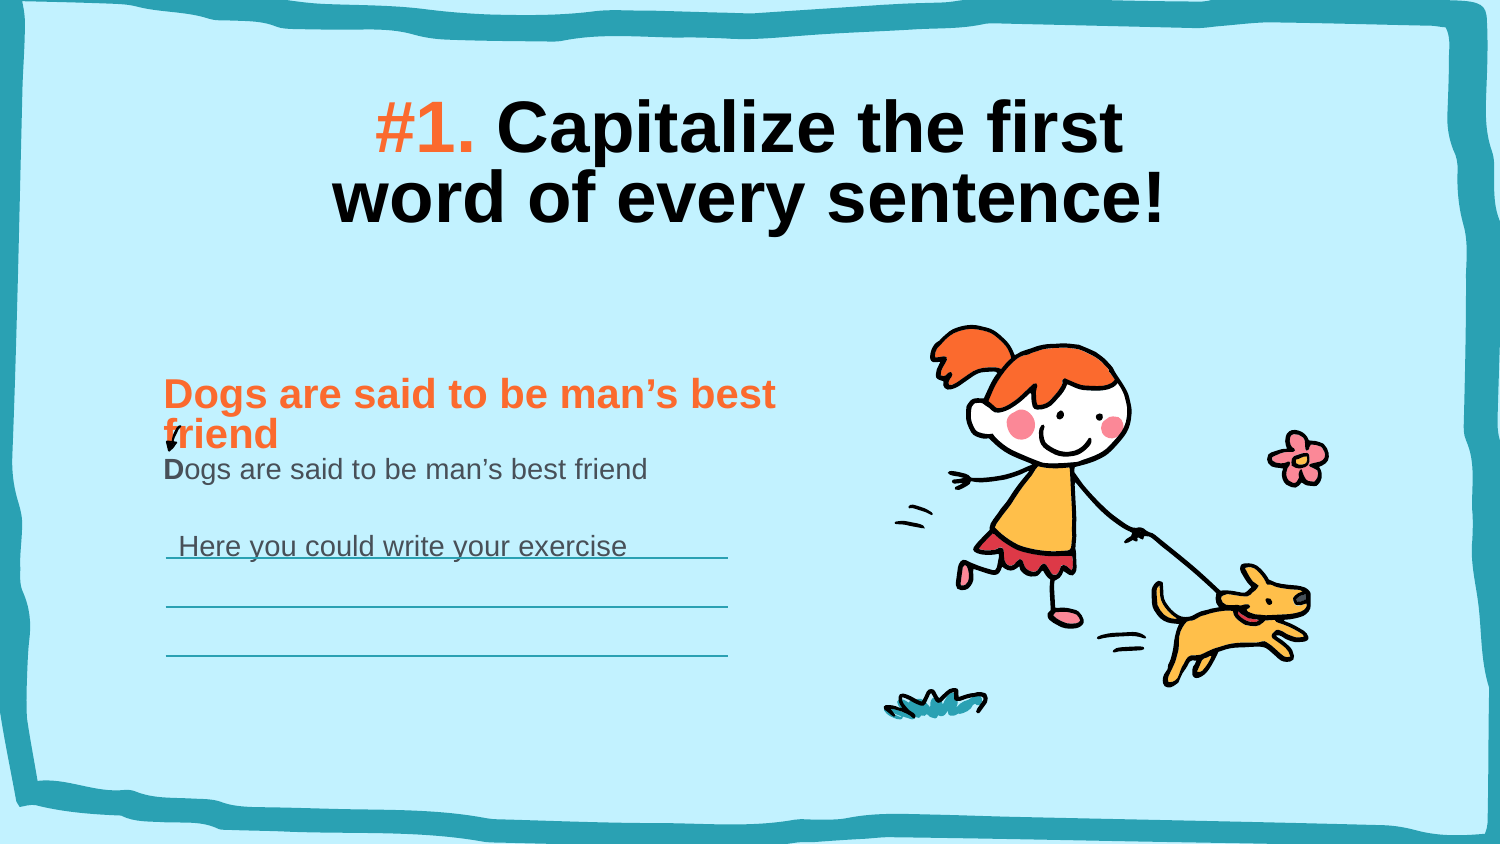

# #1. Capitalize the first word of every sentence!

Dogs are said to be man’s best friend

Dogs are said to be man’s best friend
Here you could write your exercise